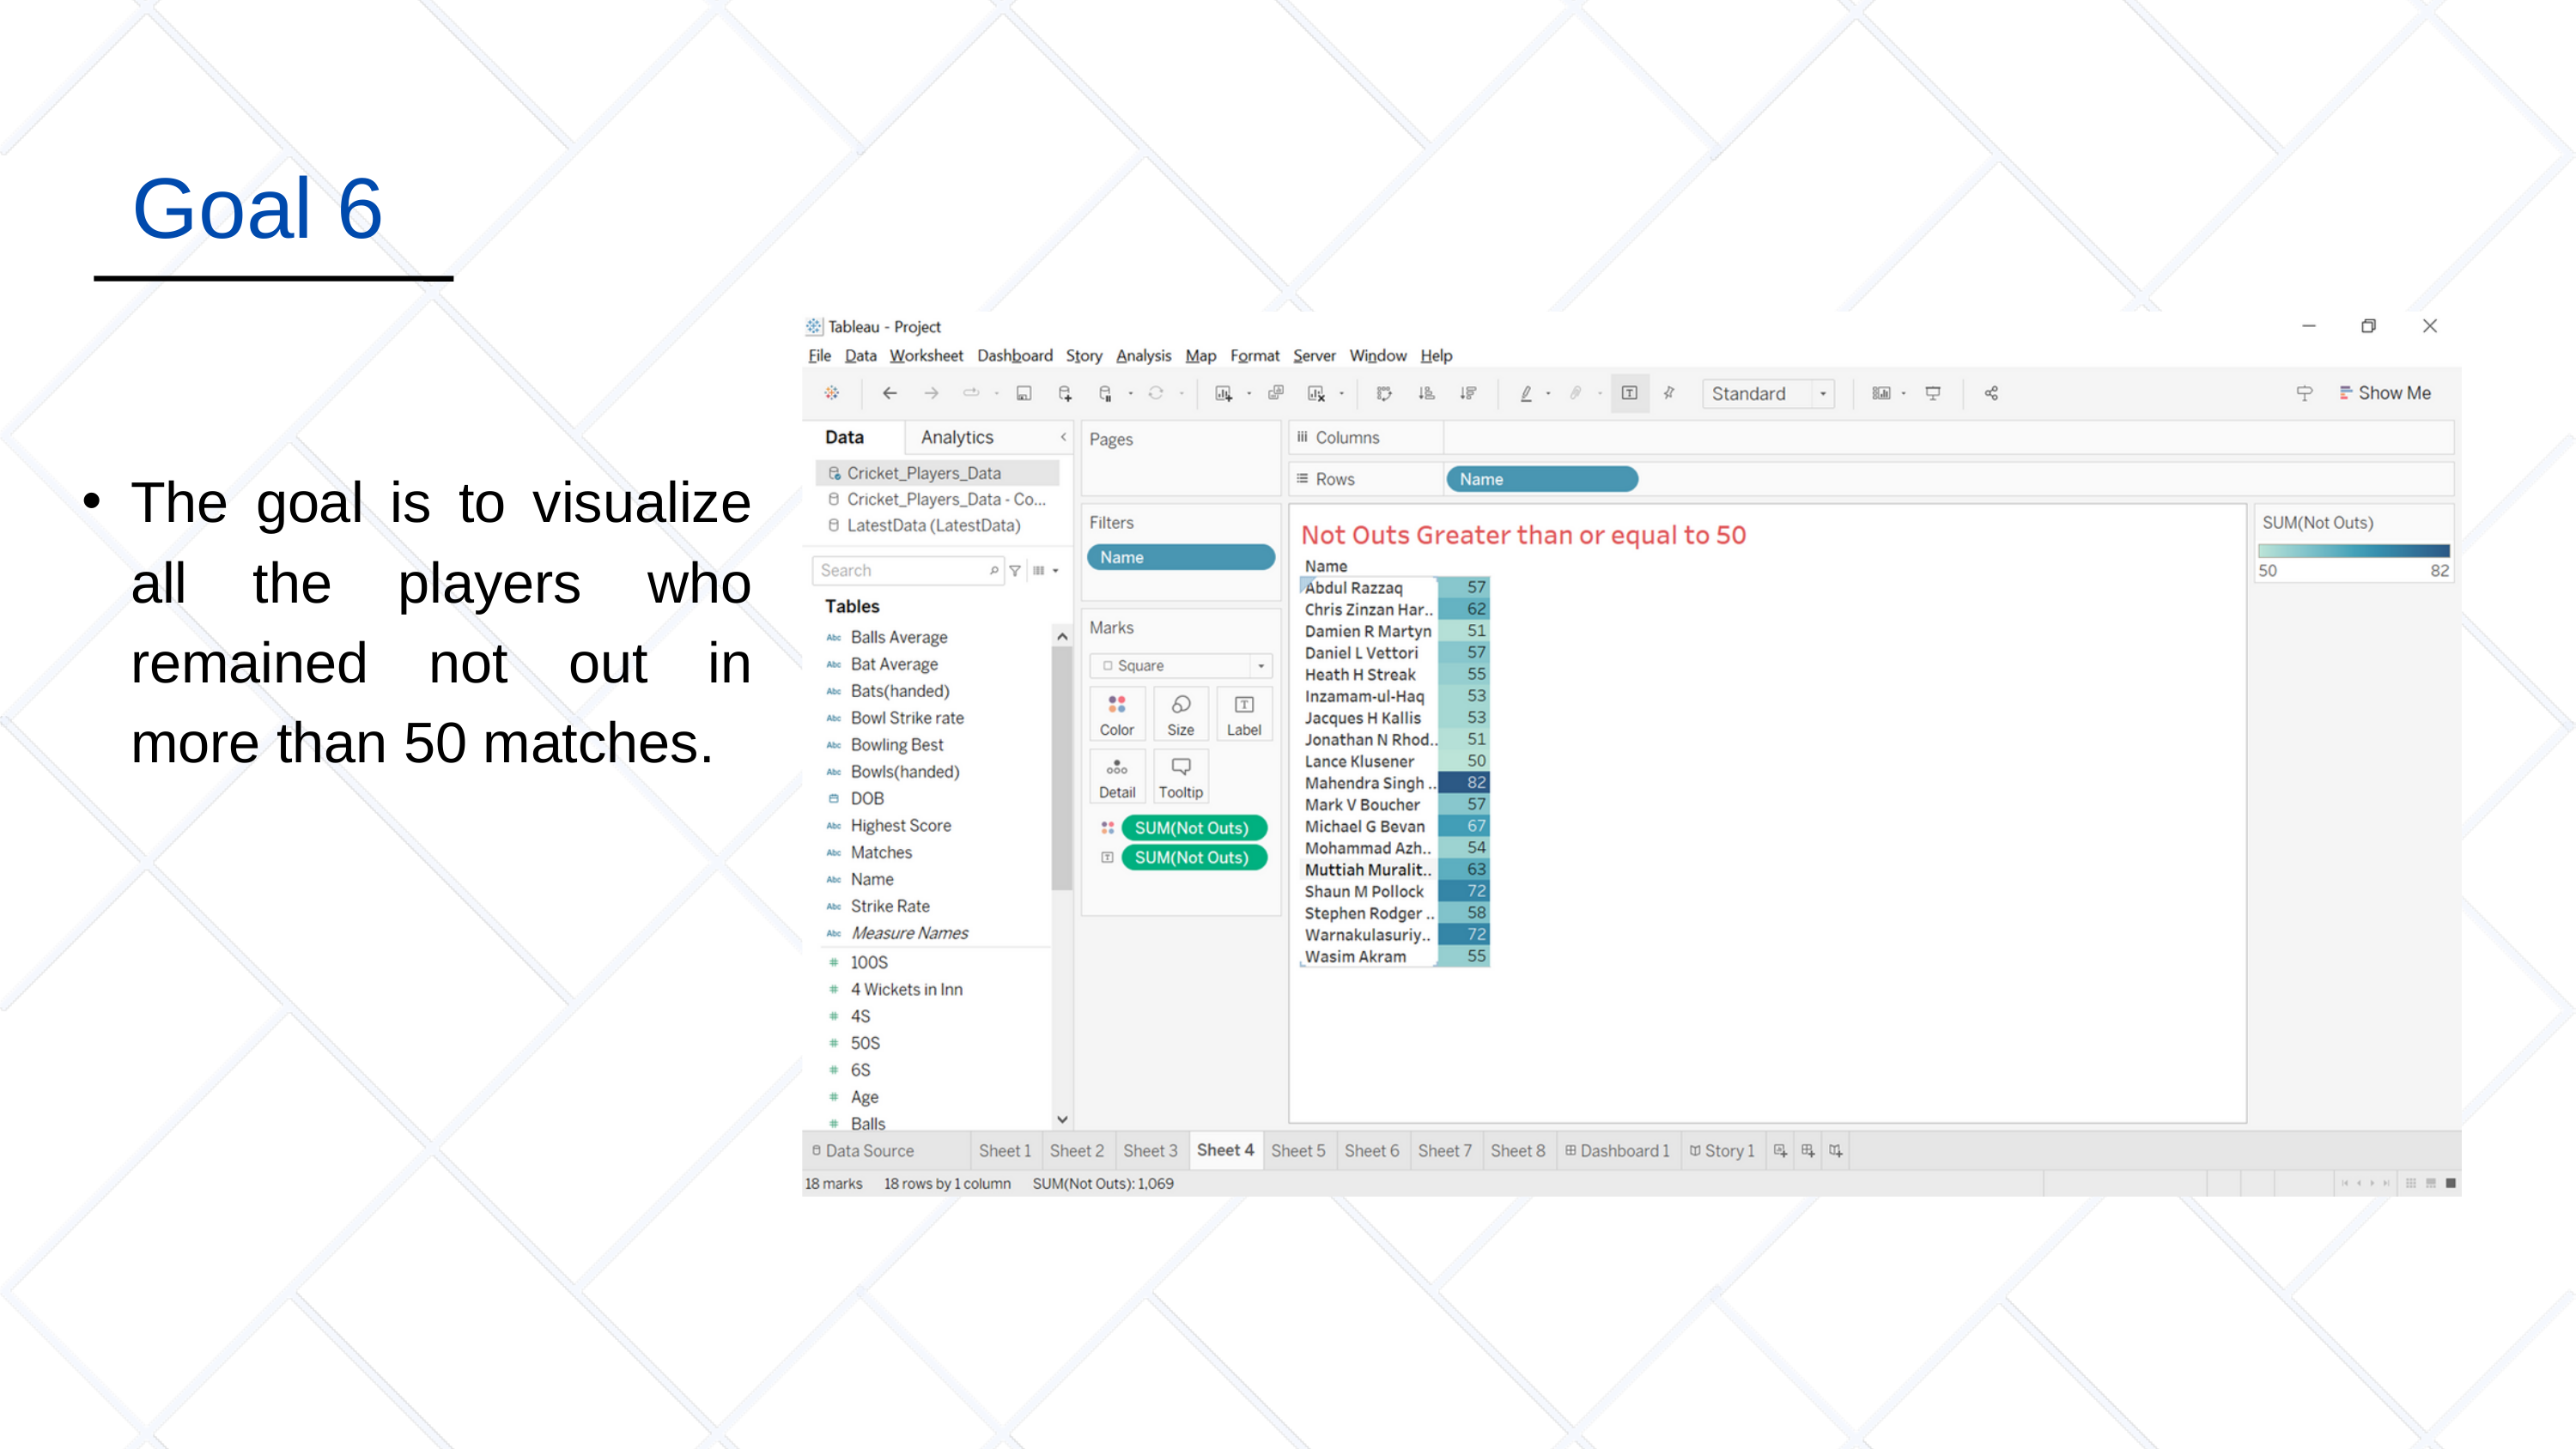

Goal 6

The goal is to visualize all the players who remained not out in more than 50 matches.